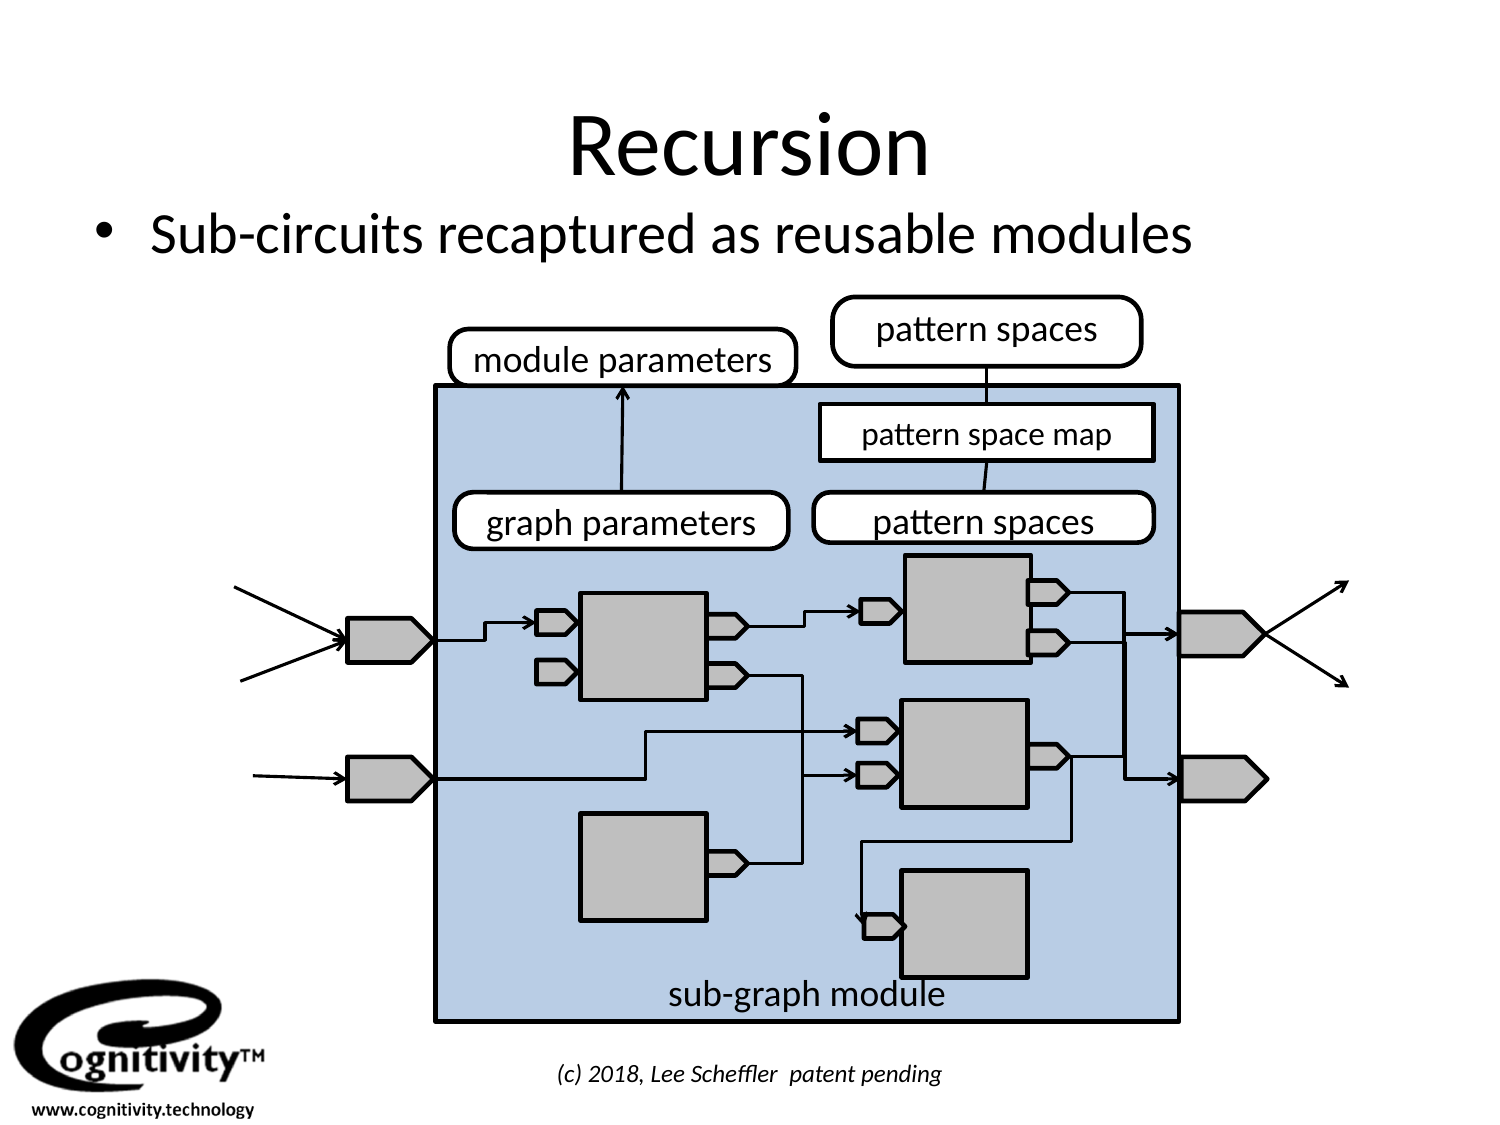

# Recursion
Sub-circuits recaptured as reusable modules
pattern spaces
module parameters
sub-graph module
pattern space map
graph parameters
pattern spaces

(c) 2018, Lee Scheffler  patent pending